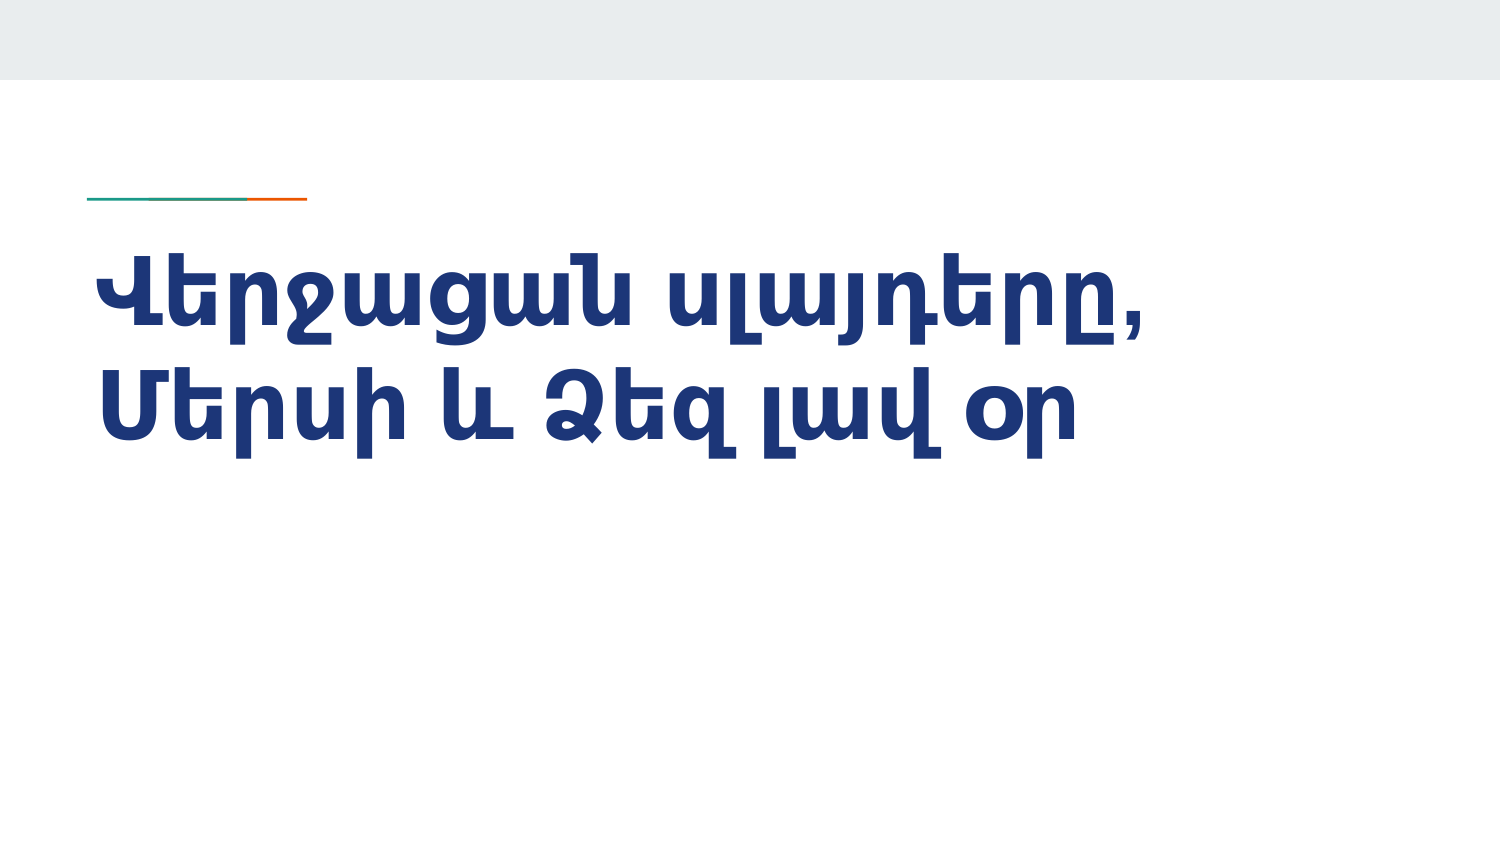

# Վերջացան սլայդերը,
Մերսի և Ձեզ լավ օր